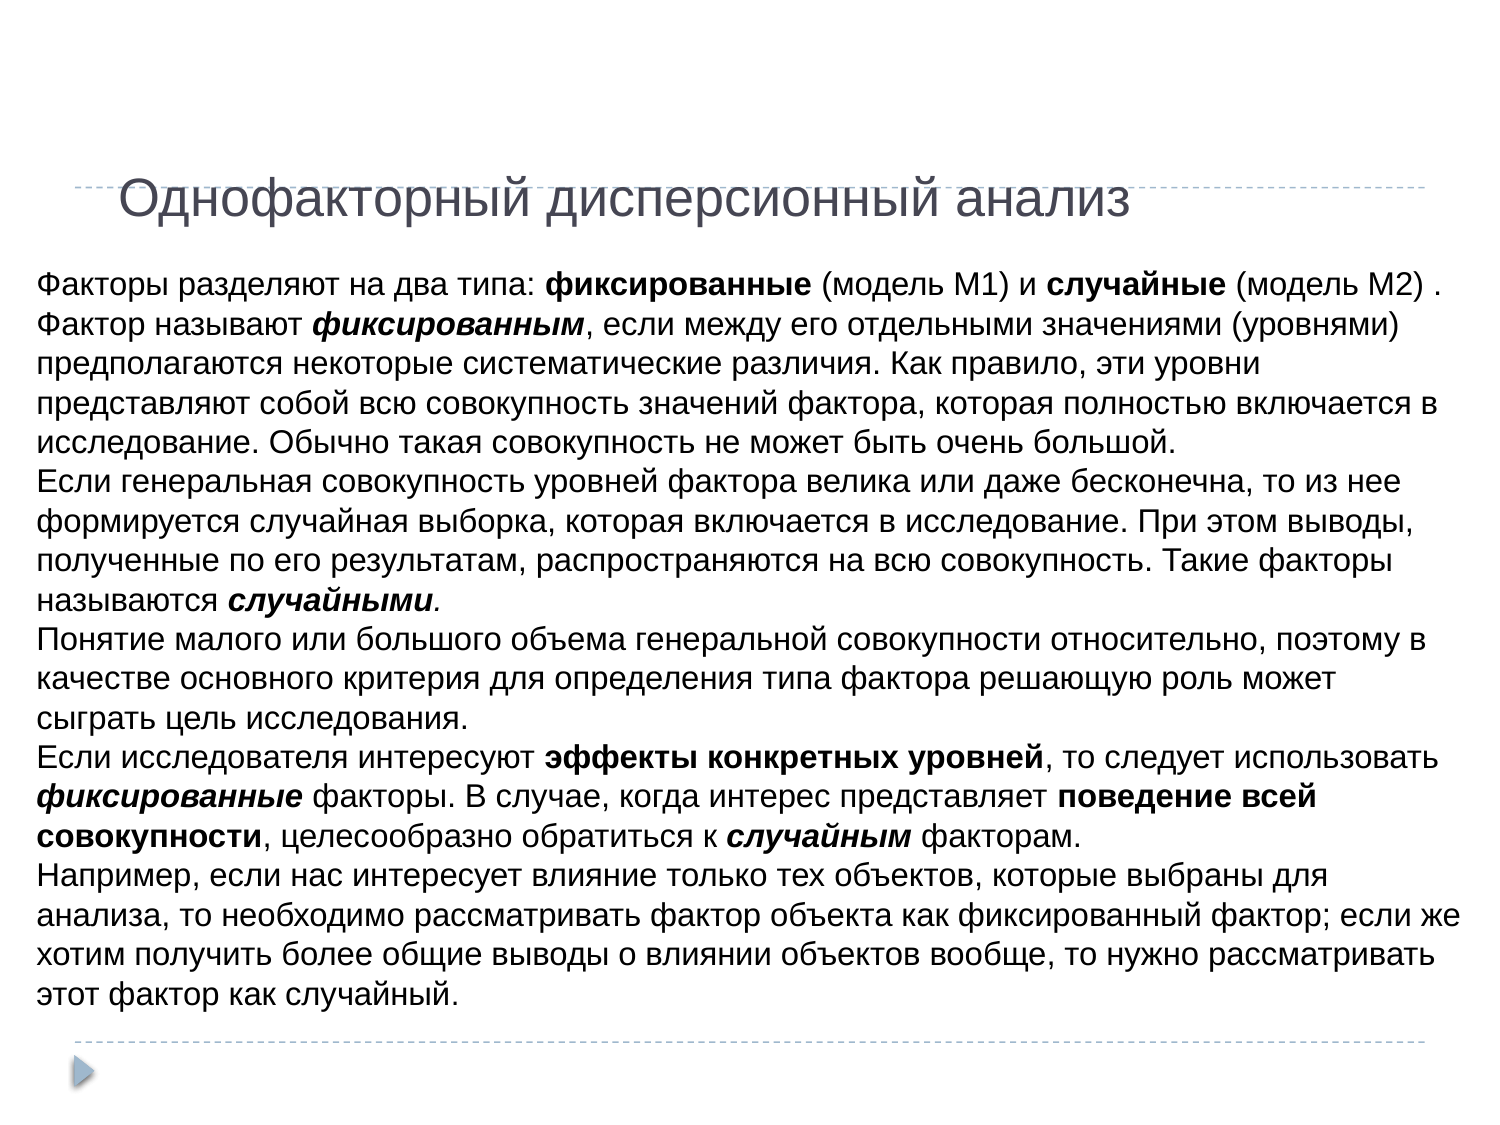

# Однофакторный дисперсионный анализ
Факторы разделяют на два типа: фиксированные (модель М1) и случайные (модель М2) .
Фактор называют фиксированным, если между его отдельными значениями (уровнями) предполагаются некоторые систематические различия. Как правило, эти уровни представляют собой всю совокупность значений фактора, которая полностью включается в исследование. Обычно такая совокупность не может быть очень большой.
Если генеральная совокупность уровней фактора велика или даже бесконечна, то из нее формируется случайная выборка, которая включается в исследование. При этом выводы, полученные по его результатам, распространяются на всю совокупность. Такие факторы называются случайными.
Понятие малого или большого объема генеральной совокупности относительно, поэтому в качестве основного критерия для определения типа фактора решающую роль может сыграть цель исследования.
Если исследователя интересуют эффекты конкретных уровней, то следует использовать фиксированные факторы. В случае, когда интерес представляет поведение всей совокупности, целесообразно обратиться к случайным факторам.
Например, если нас интересует влияние только тех объектов, которые выбраны для анализа, то необходимо рассматривать фактор объекта как фиксированный фактор; если же хотим получить более общие выводы о влиянии объектов вообще, то нужно рассматривать этот фактор как случайный.